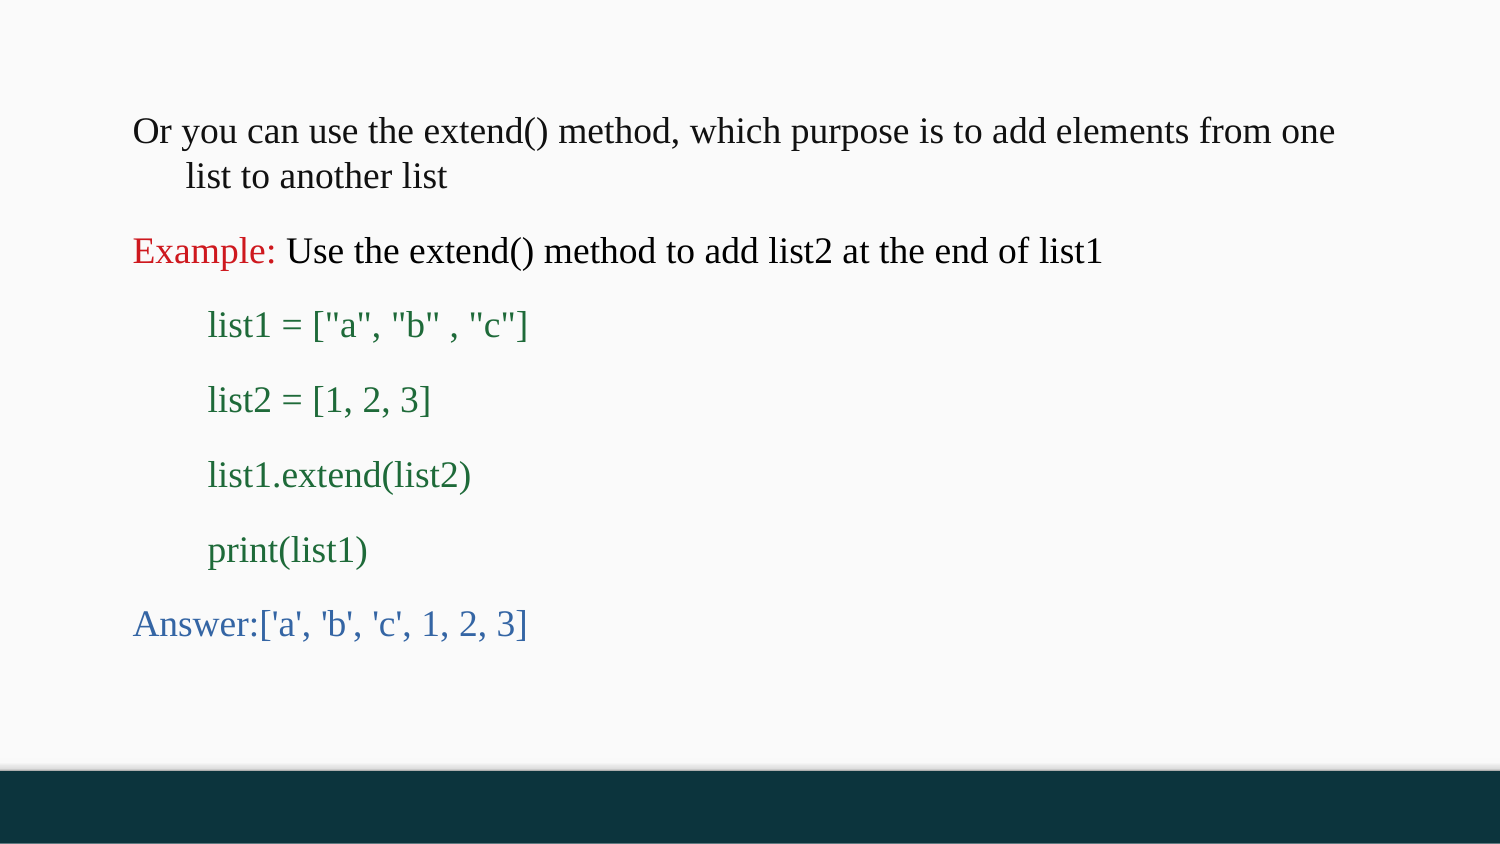

Or you can use the extend() method, which purpose is to add elements from one list to another list
Example: Use the extend() method to add list2 at the end of list1
list1 = ["a", "b" , "c"]
list2 = [1, 2, 3]
list1.extend(list2)
print(list1)
Answer:['a', 'b', 'c', 1, 2, 3]